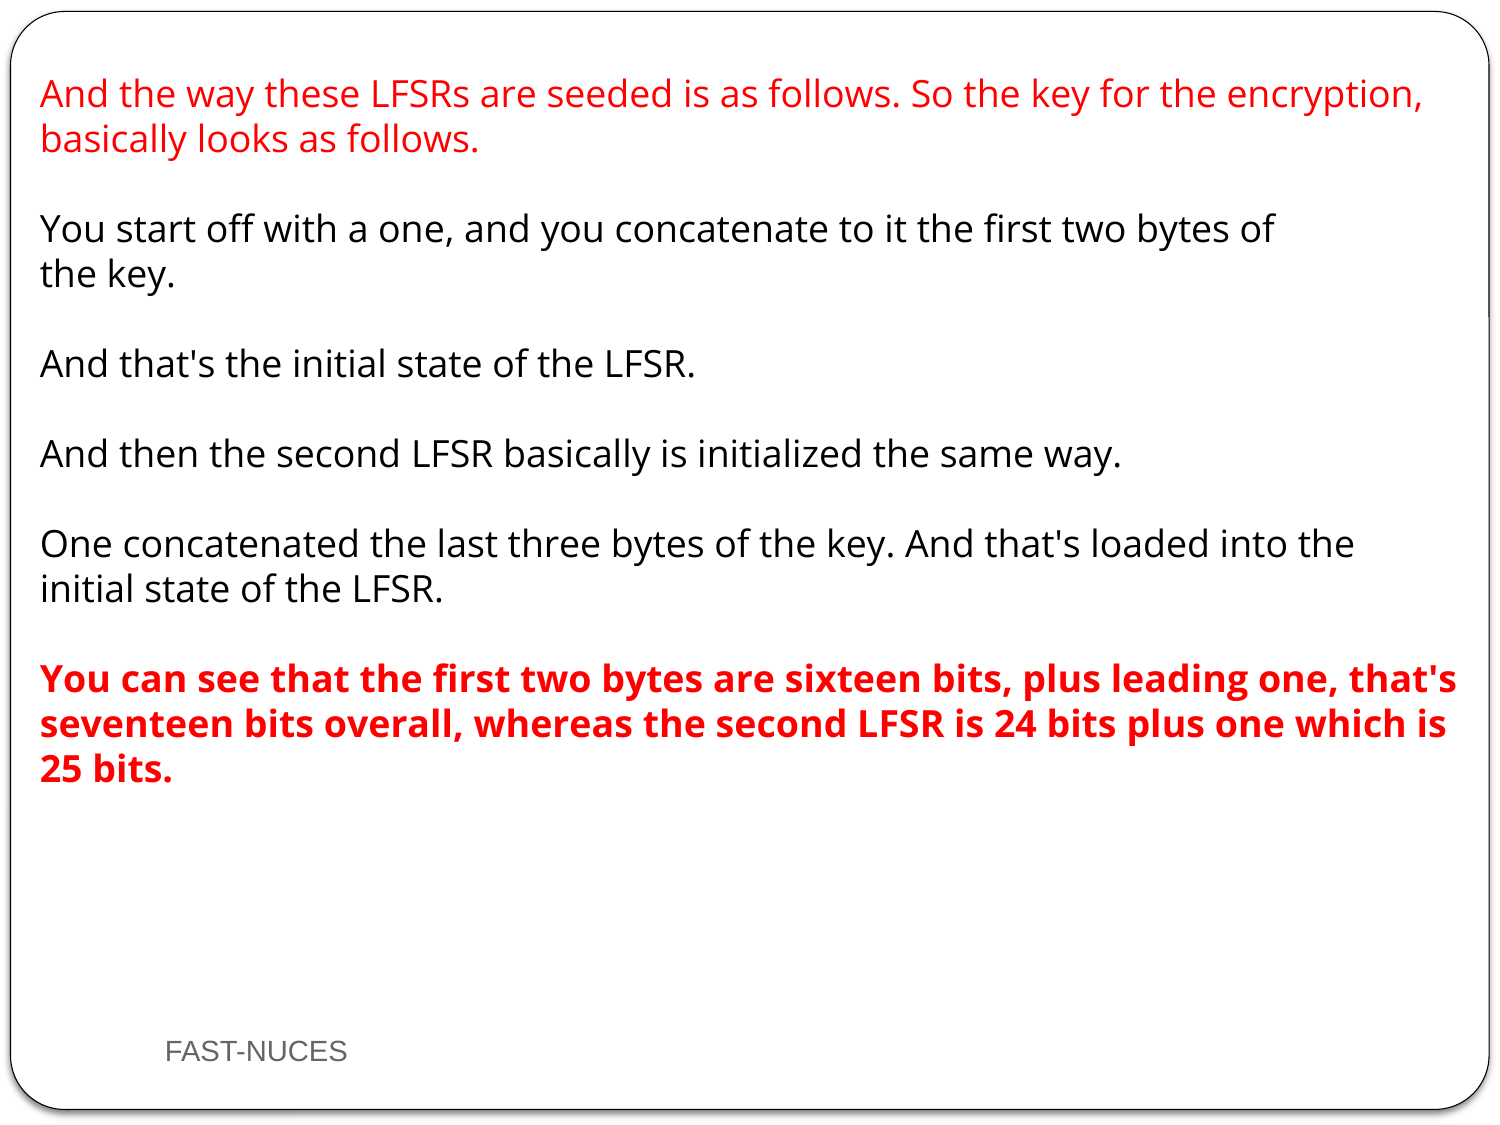

And the way these LFSRs are seeded is as follows. So the key for the encryption, basically looks as follows.

You start off with a one, and you concatenate to it the first two bytes of
the key.

And that's the initial state of the LFSR.

And then the second LFSR basically is initialized the same way.

One concatenated the last three bytes of the key. And that's loaded into the initial state of the LFSR.

You can see that the first two bytes are sixteen bits, plus leading one, that's seventeen bits overall, whereas the second LFSR is 24 bits plus one which is 25 bits.

FAST-NUCES